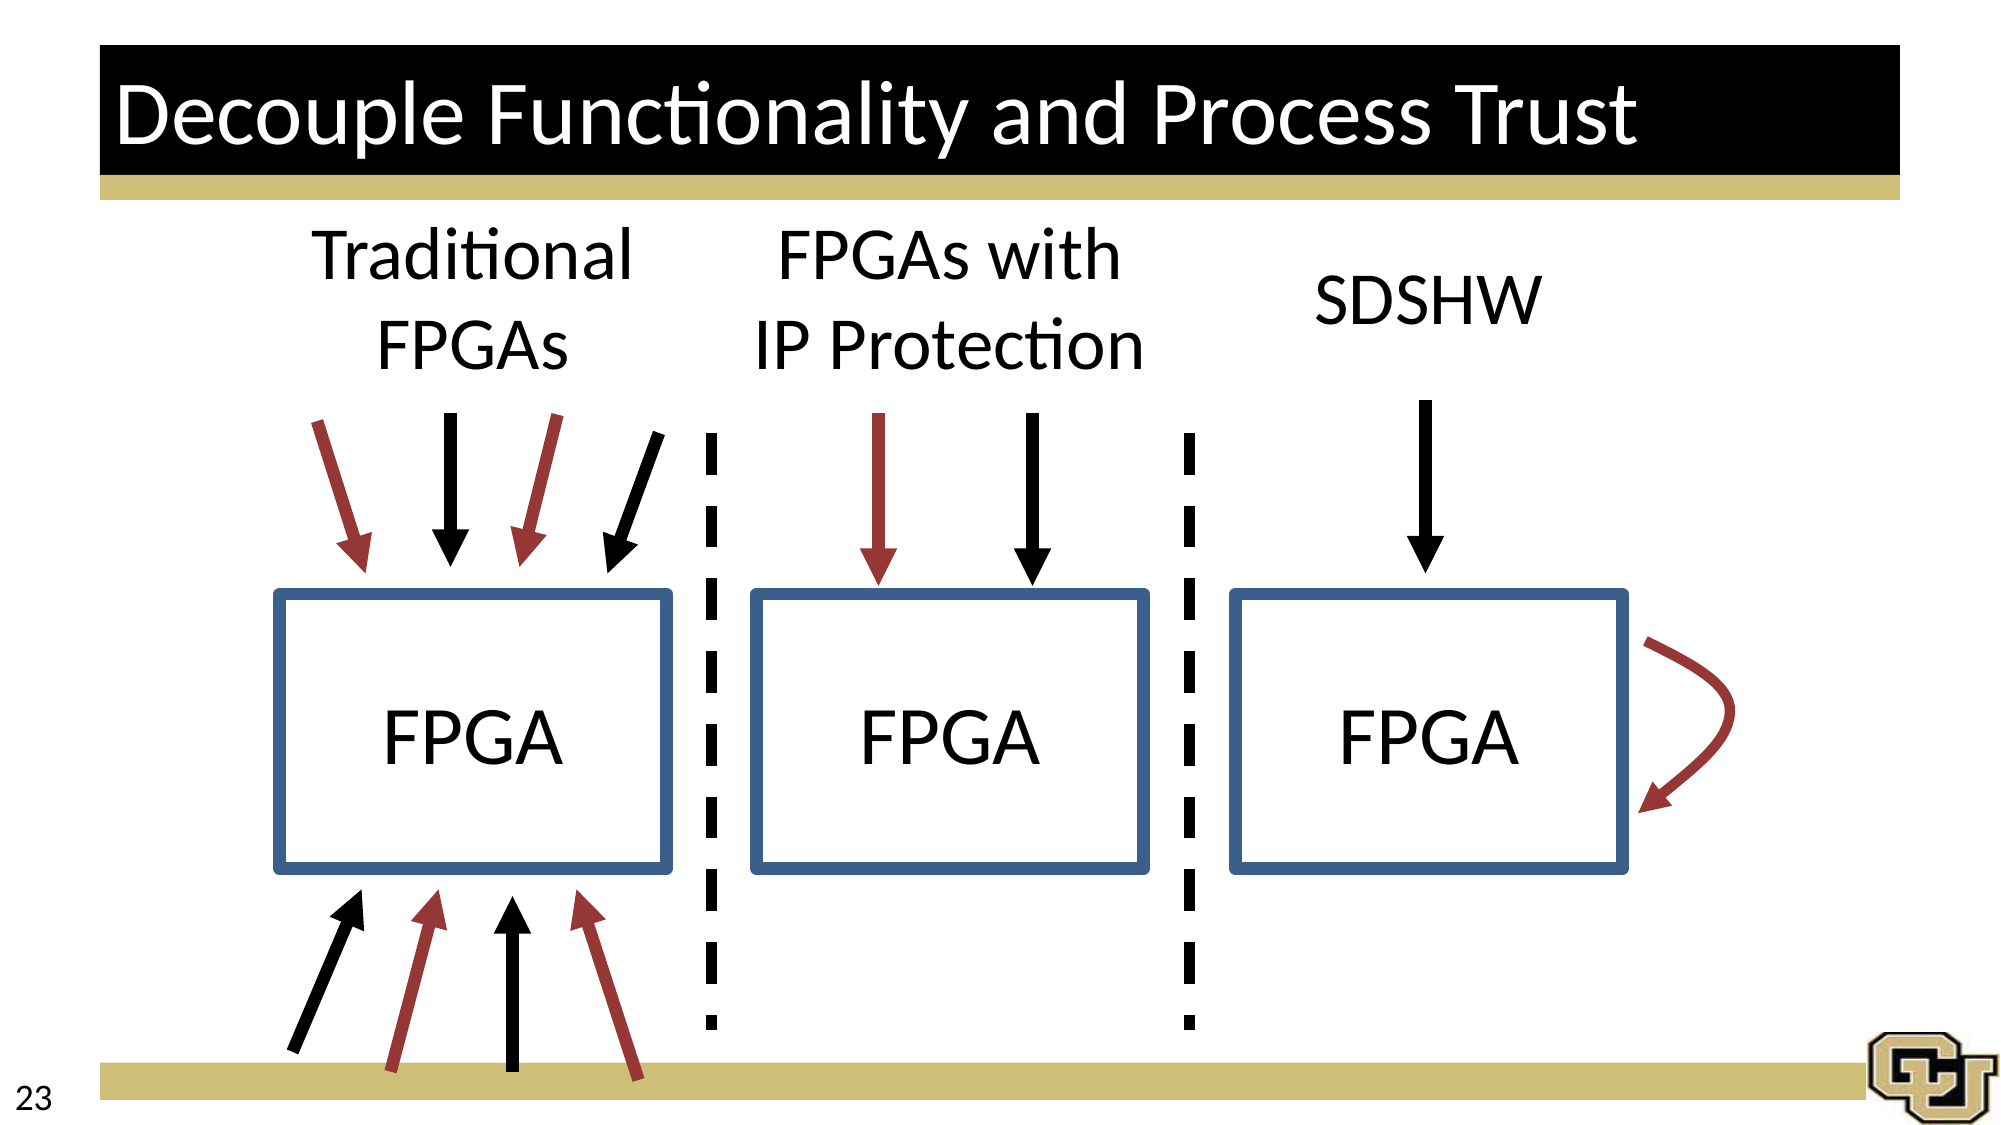

# Decouple Functionality and Process Trust
Traditional FPGAs
FPGAs with
IP Protection
SDSHW
FPGA
FPGA
FPGA

23